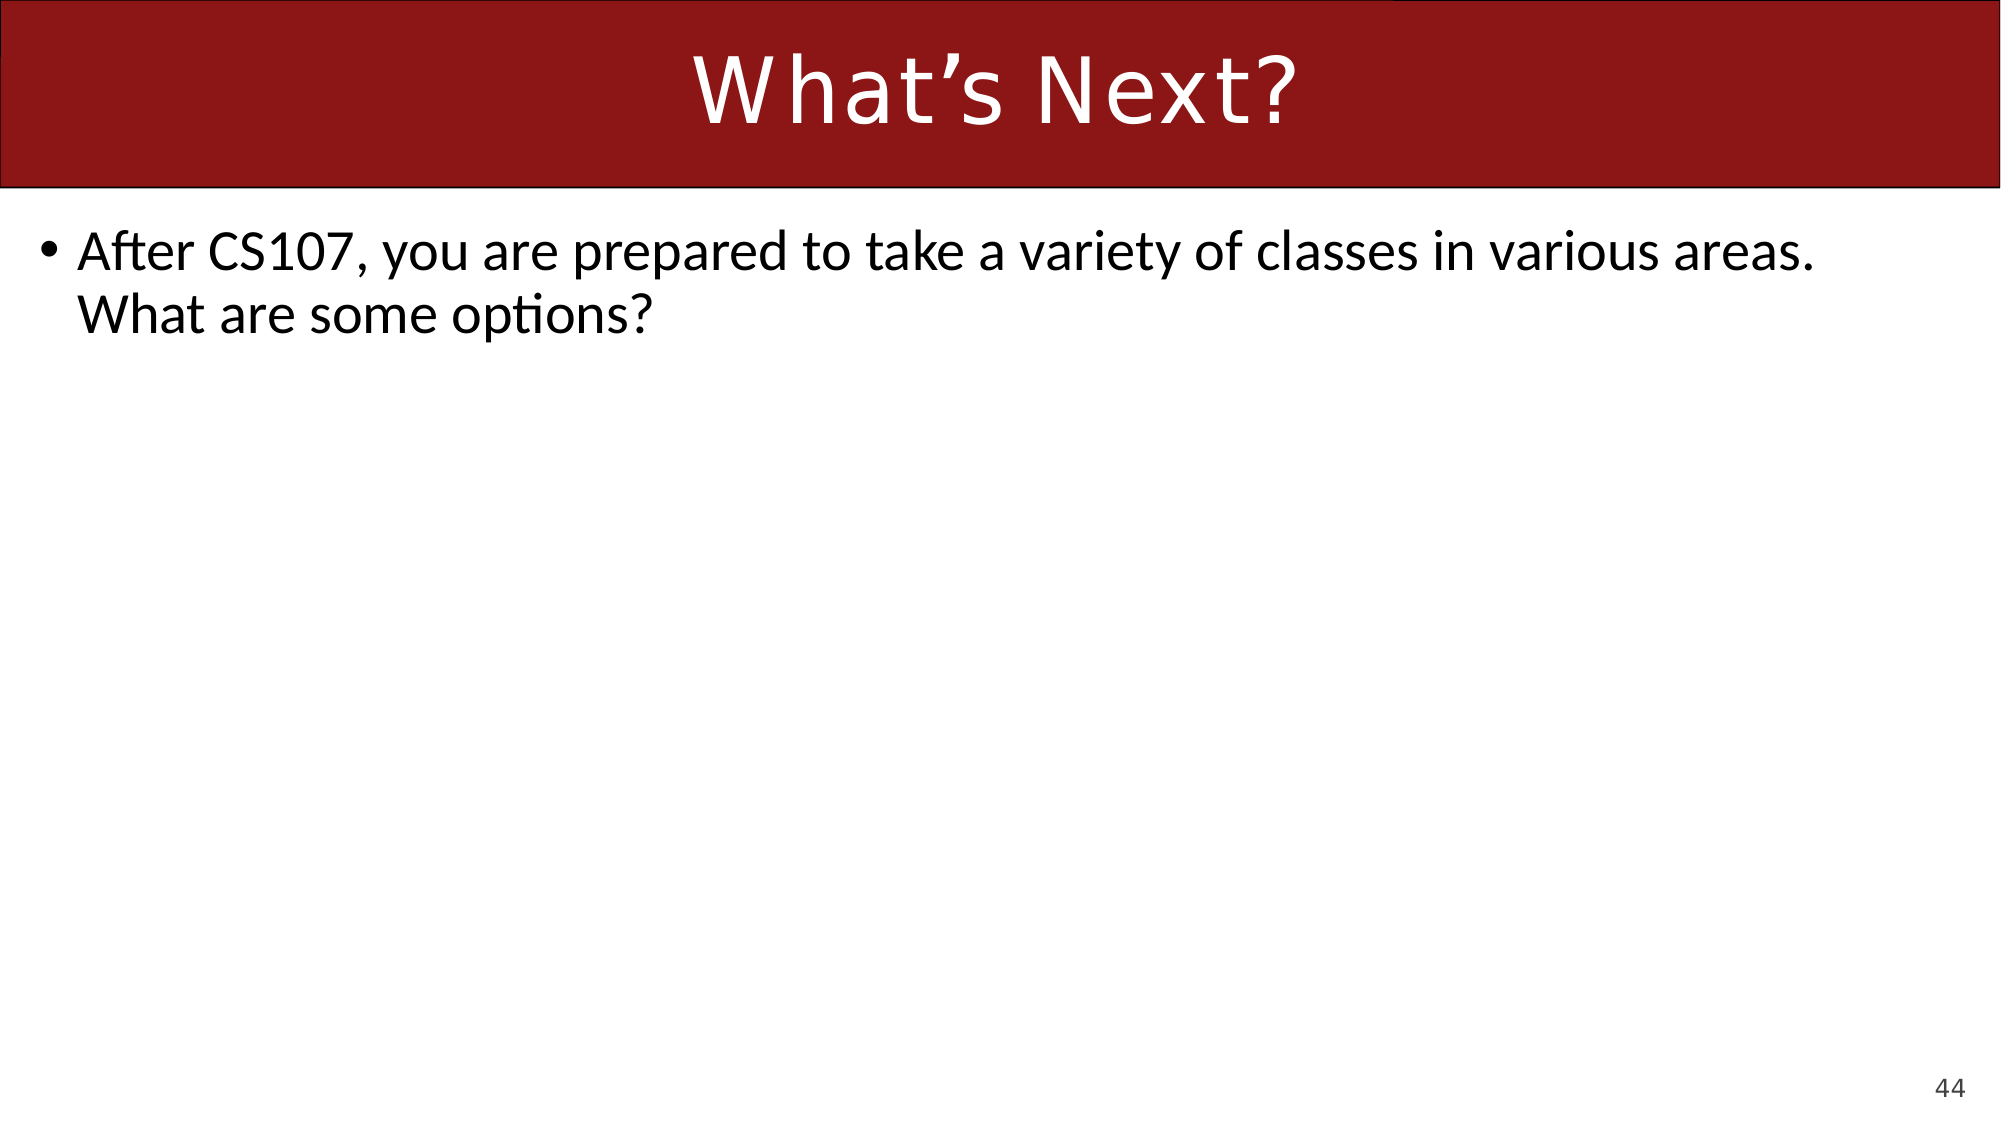

# What’s Next?
After CS107, you are prepared to take a variety of classes in various areas.  What are some options?